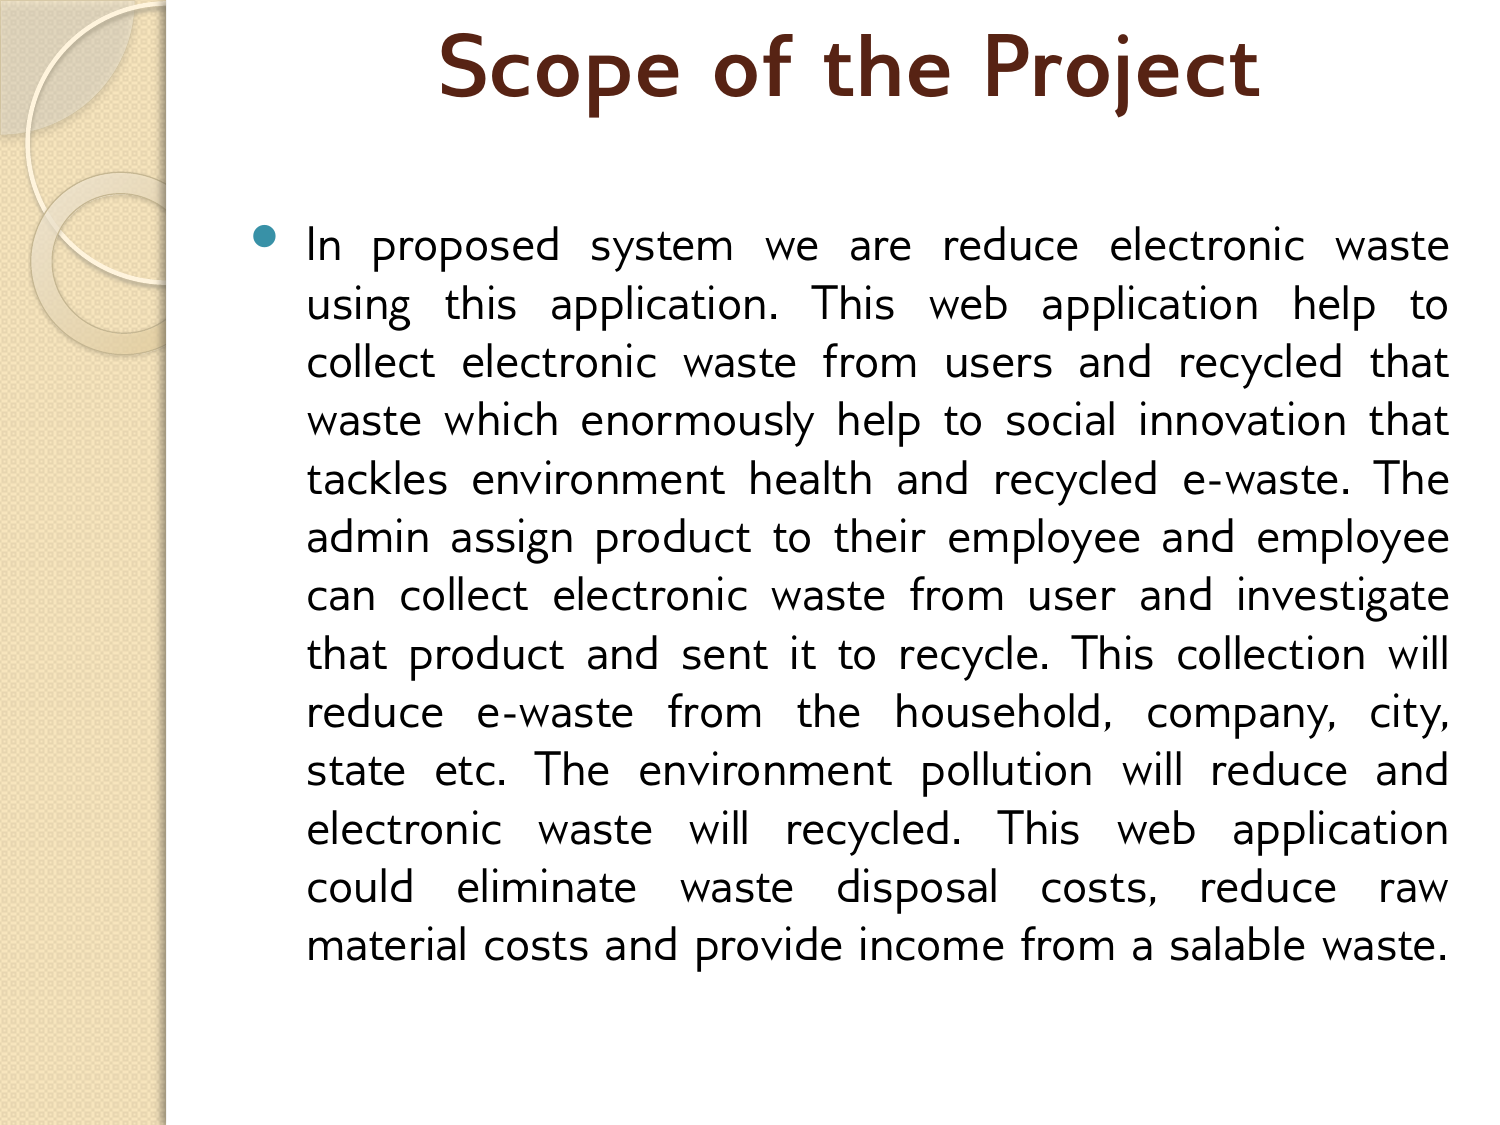

# Scope of the Project

In proposed system we are reduce electronic waste using this application. This web application help to collect electronic waste from users and recycled that waste which enormously help to social innovation that tackles environment health and recycled e-waste. The admin assign product to their employee and employee can collect electronic waste from user and investigate that product and sent it to recycle. This collection will reduce e-waste from the household, company, city, state etc. The environment pollution will reduce and electronic waste will recycled. This web application could eliminate waste disposal costs, reduce raw material costs and provide income from a salable waste.